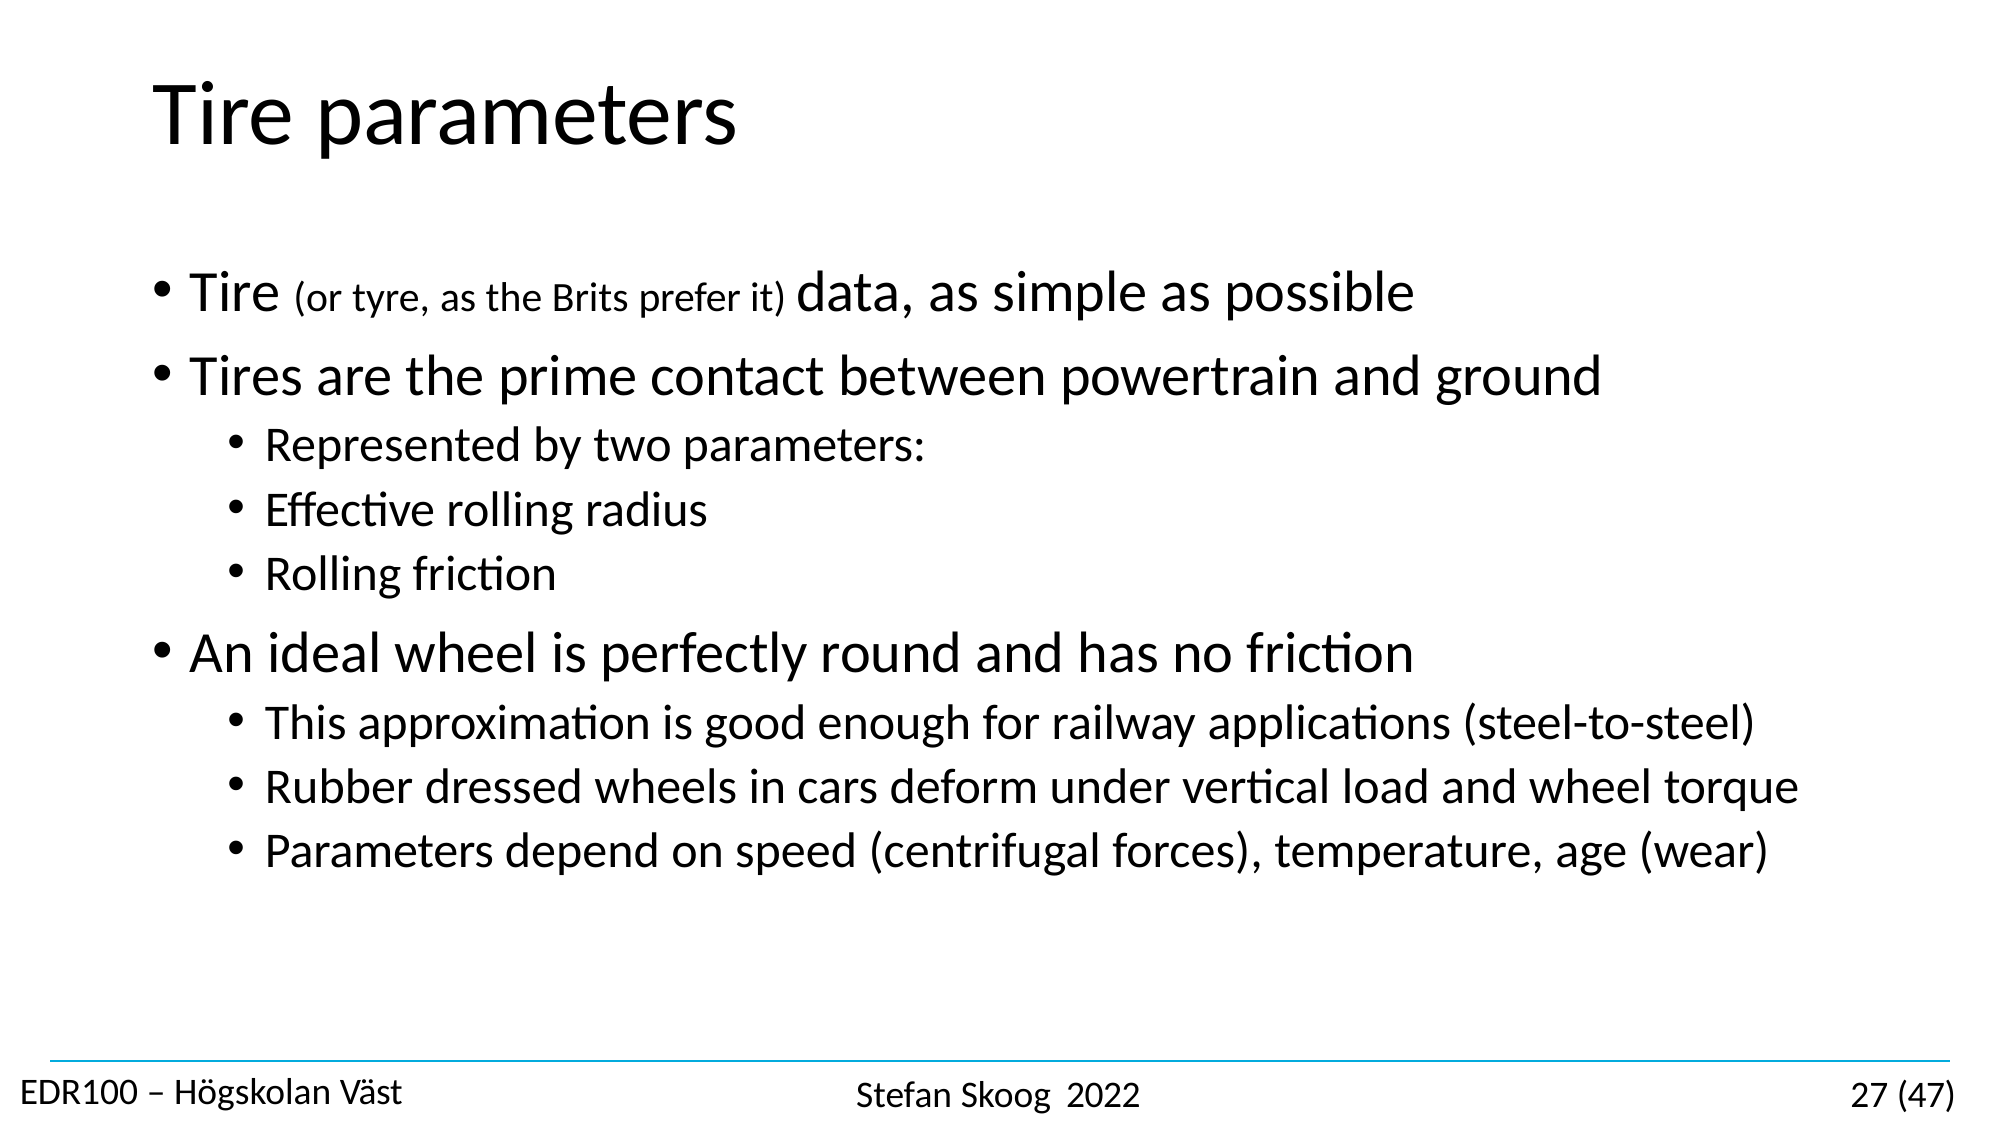

# Tire parameters
Tire (or tyre, as the Brits prefer it) data, as simple as possible
Tires are the prime contact between powertrain and ground
Represented by two parameters:
Effective rolling radius
Rolling friction
An ideal wheel is perfectly round and has no friction
This approximation is good enough for railway applications (steel-to-steel)
Rubber dressed wheels in cars deform under vertical load and wheel torque
Parameters depend on speed (centrifugal forces), temperature, age (wear)
EDR100 – Högskolan Väst
Stefan Skoog 2022
27 (47)